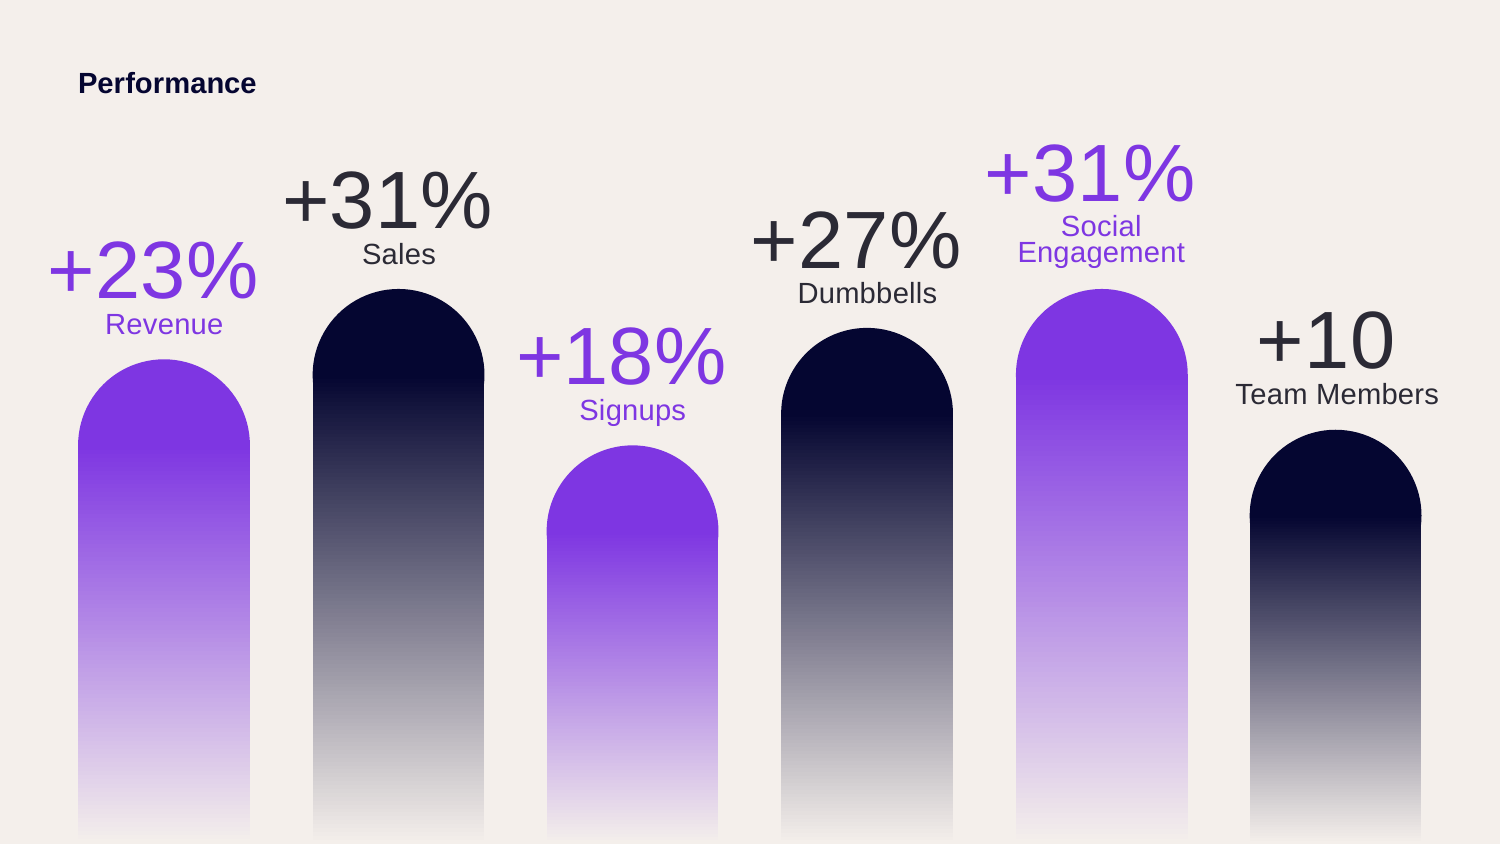

Performance
+31%
Social Engagement
+31%
Sales
+27%
Dumbbells
+23%
Revenue

+10
Team Members
+18%
Signups